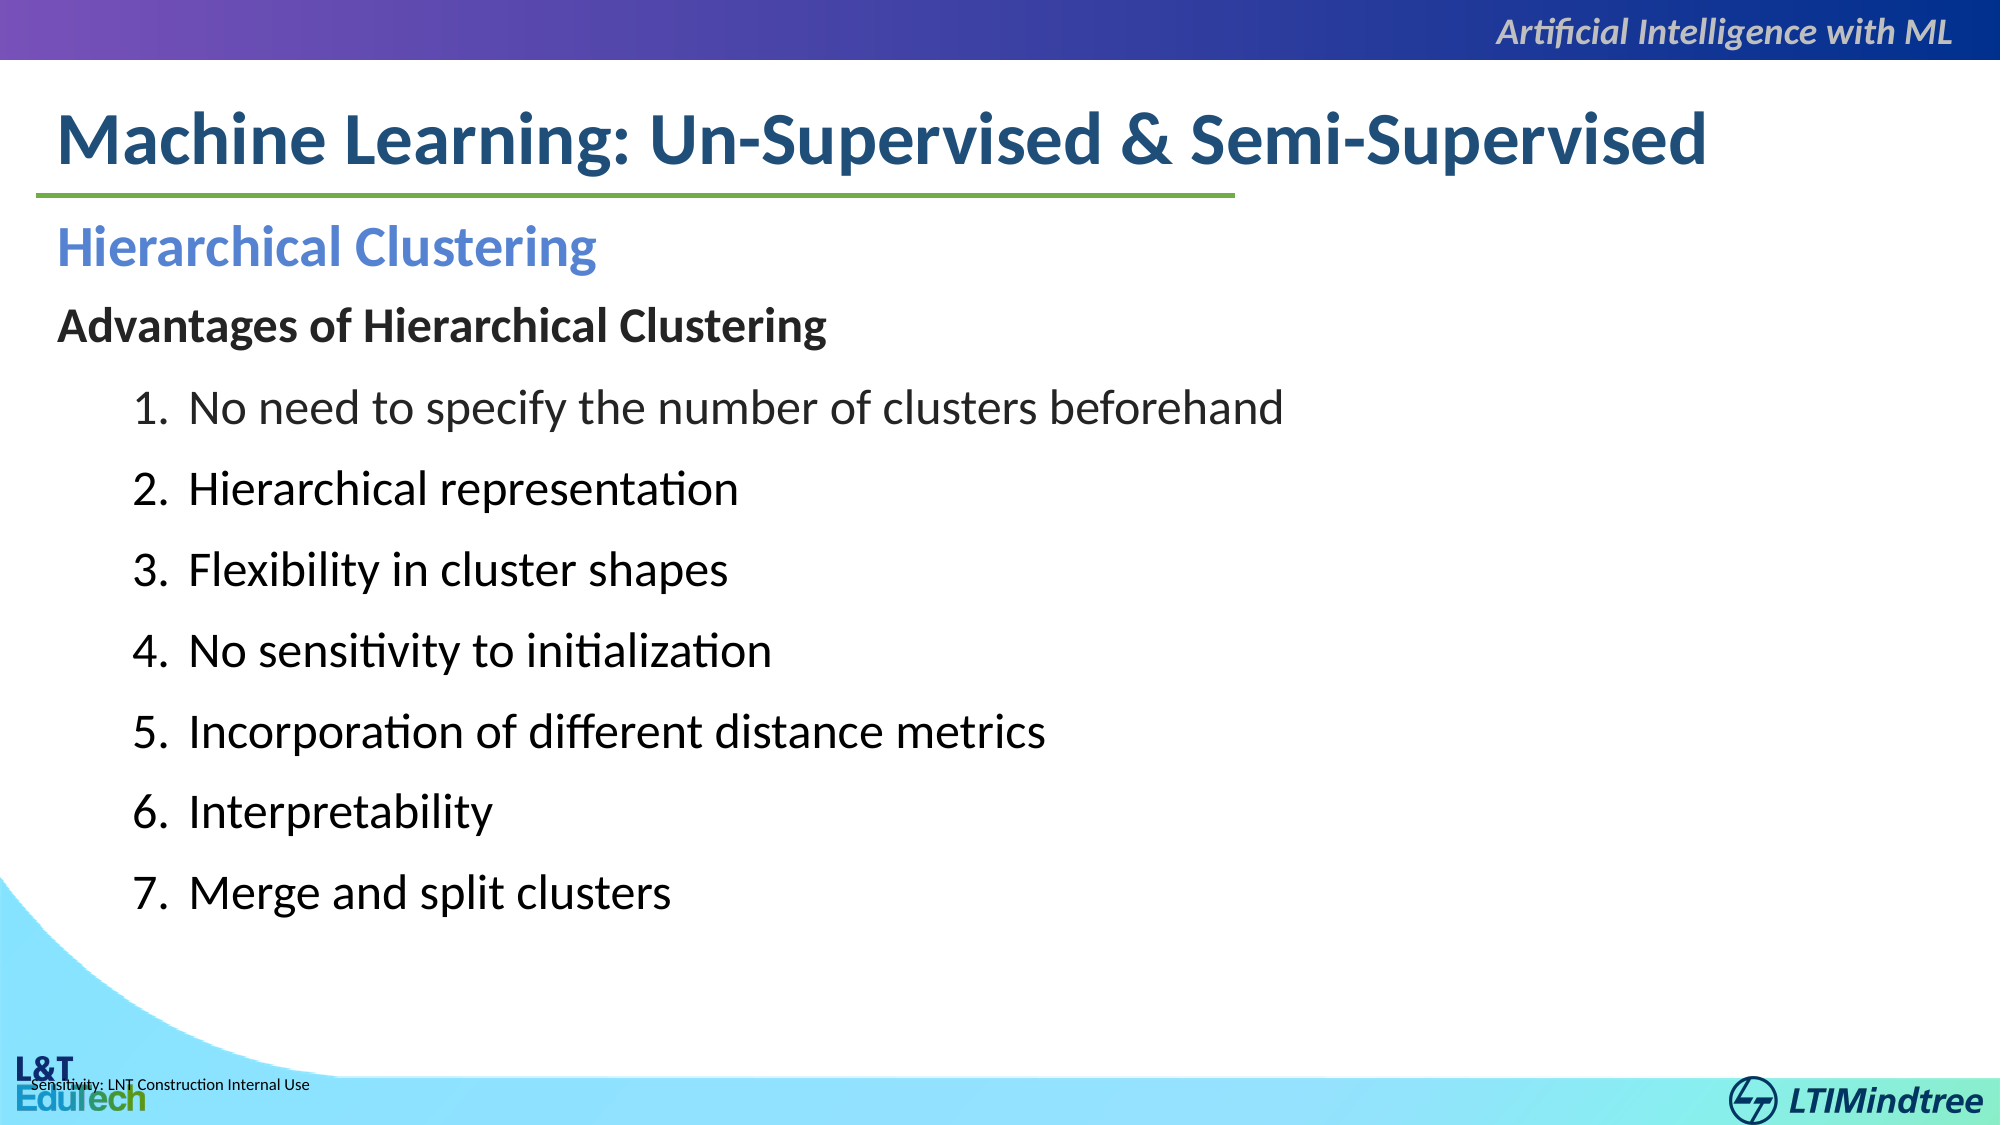

Artificial Intelligence with ML
Machine Learning: Un-Supervised & Semi-Supervised
Hierarchical Clustering
Advantages of Hierarchical Clustering
No need to specify the number of clusters beforehand
Hierarchical representation
Flexibility in cluster shapes
No sensitivity to initialization
Incorporation of different distance metrics
Interpretability
Merge and split clusters